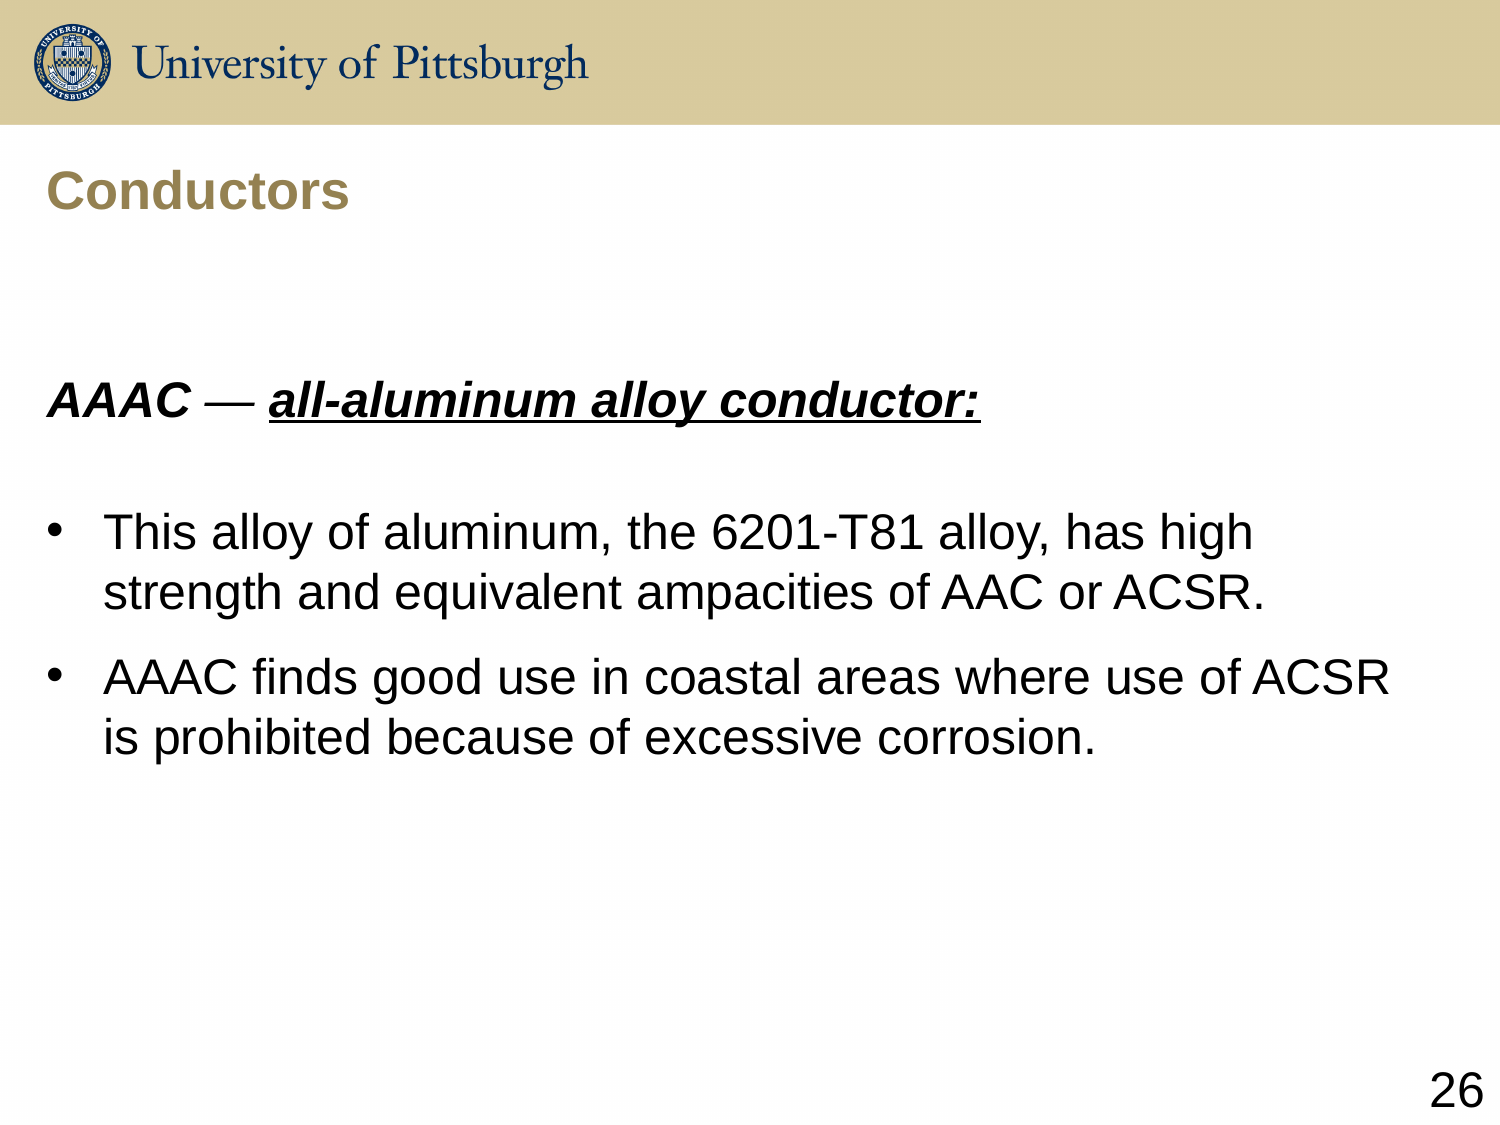

Conductors
AAAC — all-aluminum alloy conductor:

This alloy of aluminum, the 6201-T81 alloy, has high strength and equivalent ampacities of AAC or ACSR.
AAAC finds good use in coastal areas where use of ACSR is prohibited because of excessive corrosion.
26